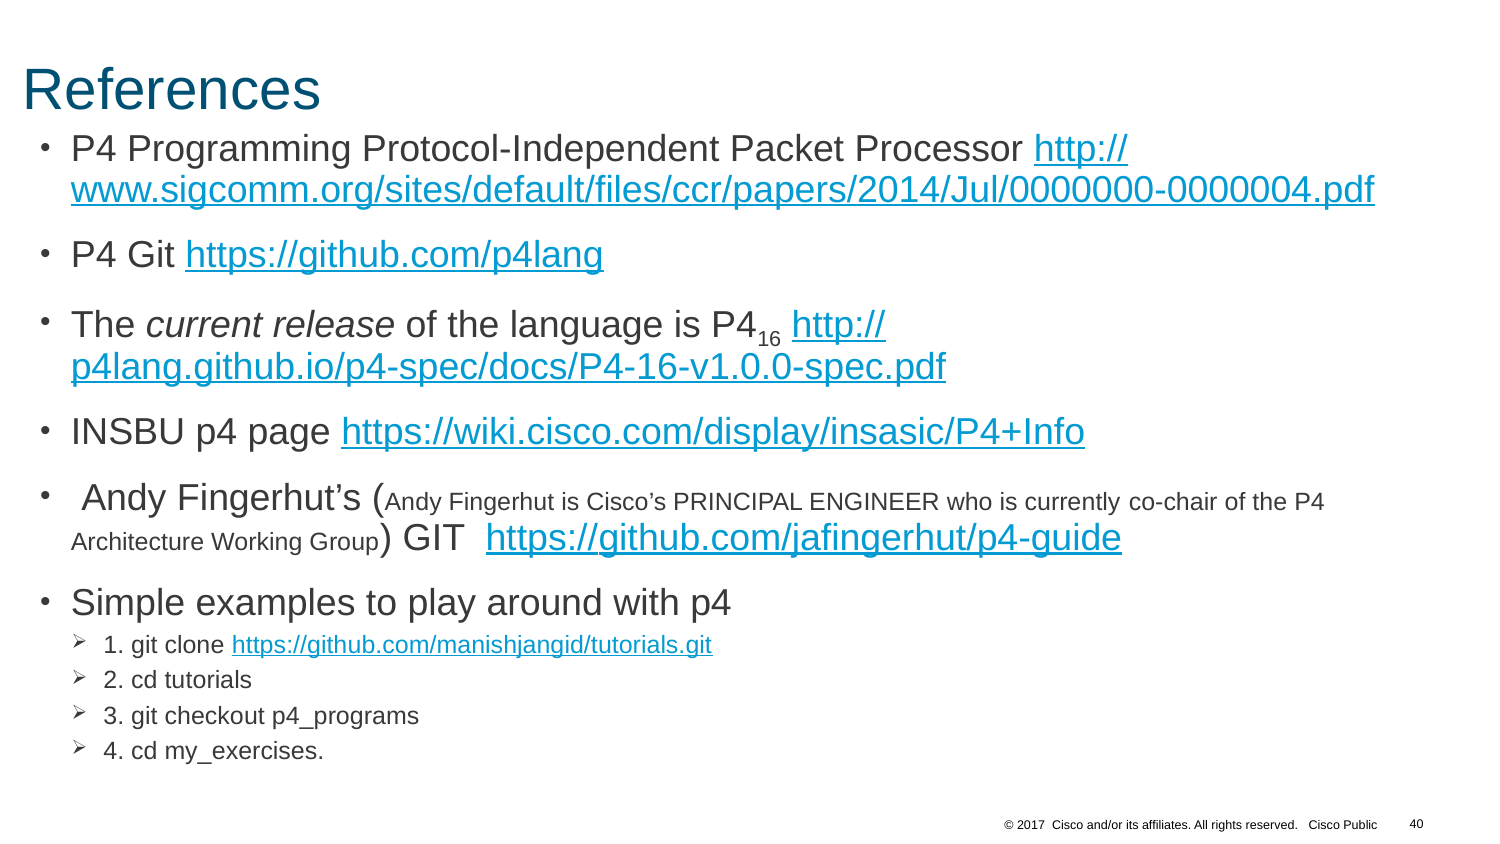

# References
P4 Programming Protocol-Independent Packet Processor http://www.sigcomm.org/sites/default/files/ccr/papers/2014/Jul/0000000-0000004.pdf
P4 Git https://github.com/p4lang
The current release of the language is P416 http://p4lang.github.io/p4-spec/docs/P4-16-v1.0.0-spec.pdf
INSBU p4 page https://wiki.cisco.com/display/insasic/P4+Info
 Andy Fingerhut’s (Andy Fingerhut is Cisco’s PRINCIPAL ENGINEER who is currently co-chair of the P4 Architecture Working Group) GIT  https://github.com/jafingerhut/p4-guide
Simple examples to play around with p4
1. git clone https://github.com/manishjangid/tutorials.git
2. cd tutorials
3. git checkout p4_programs
4. cd my_exercises.

40